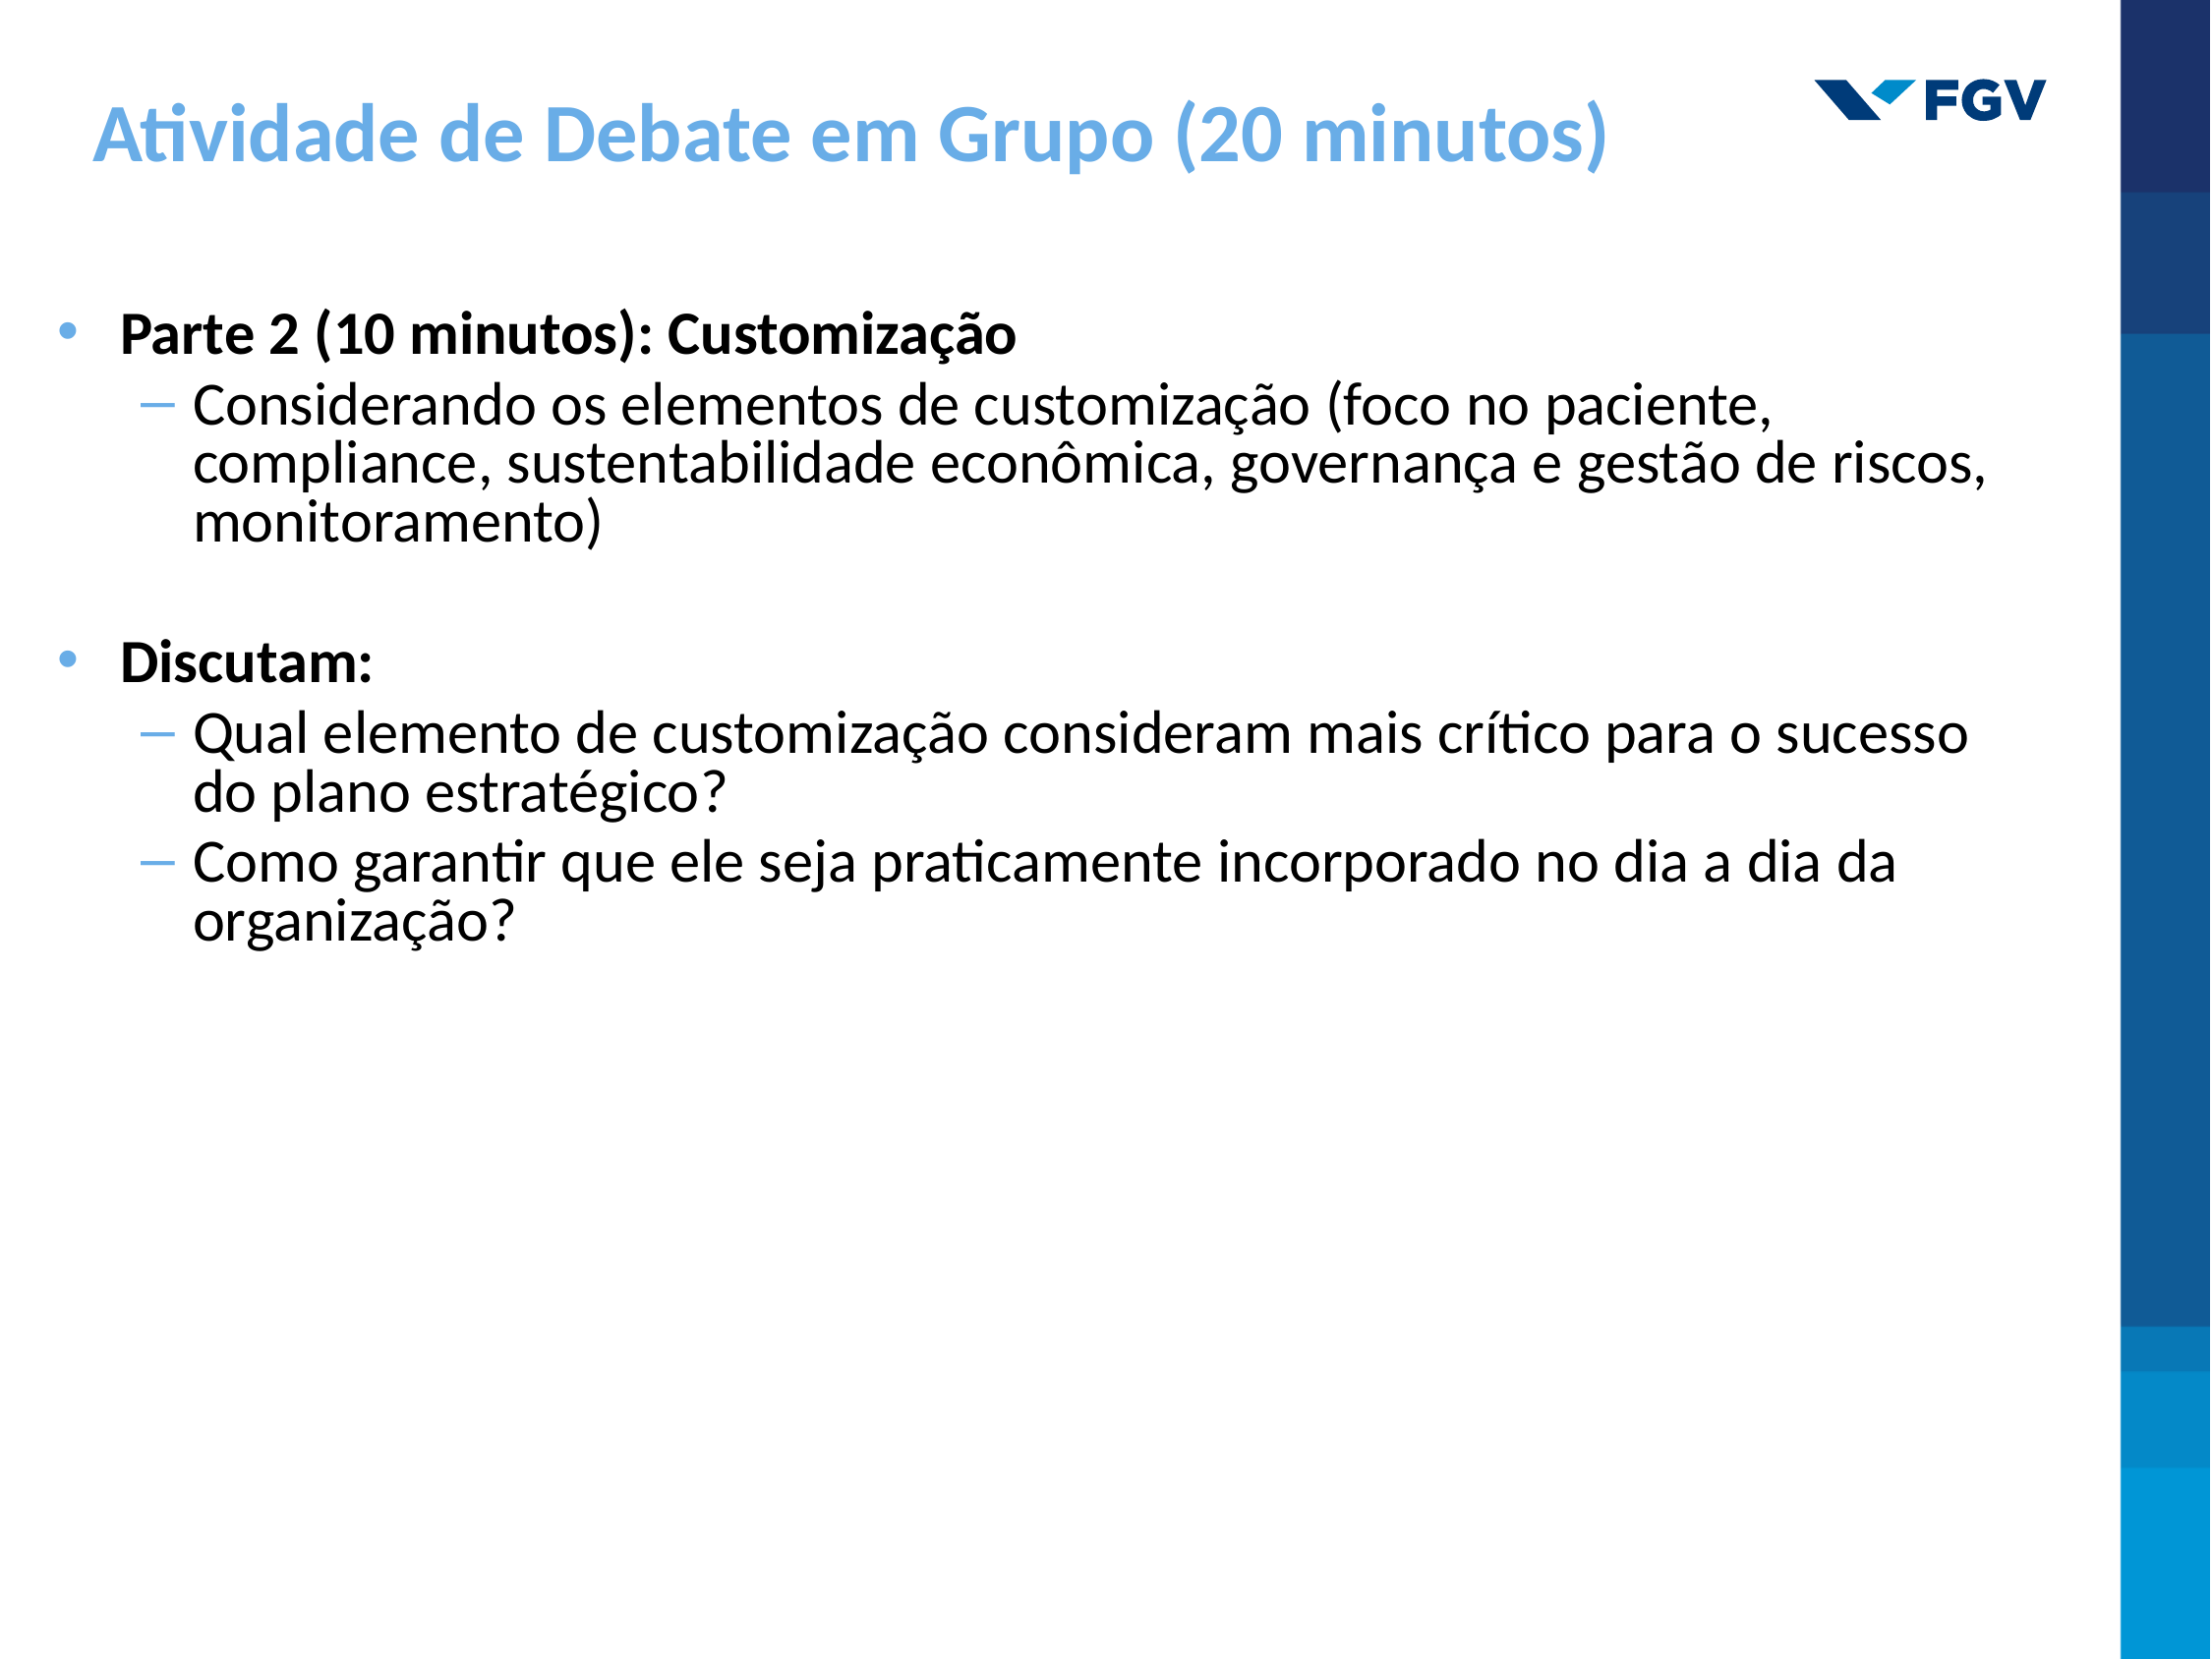

# Atividade de Debate em Grupo (20 minutos)
Parte 2 (10 minutos): Customização
Considerando os elementos de customização (foco no paciente, compliance, sustentabilidade econômica, governança e gestão de riscos, monitoramento)

Discutam:
Qual elemento de customização consideram mais crítico para o sucesso do plano estratégico?
Como garantir que ele seja praticamente incorporado no dia a dia da organização?